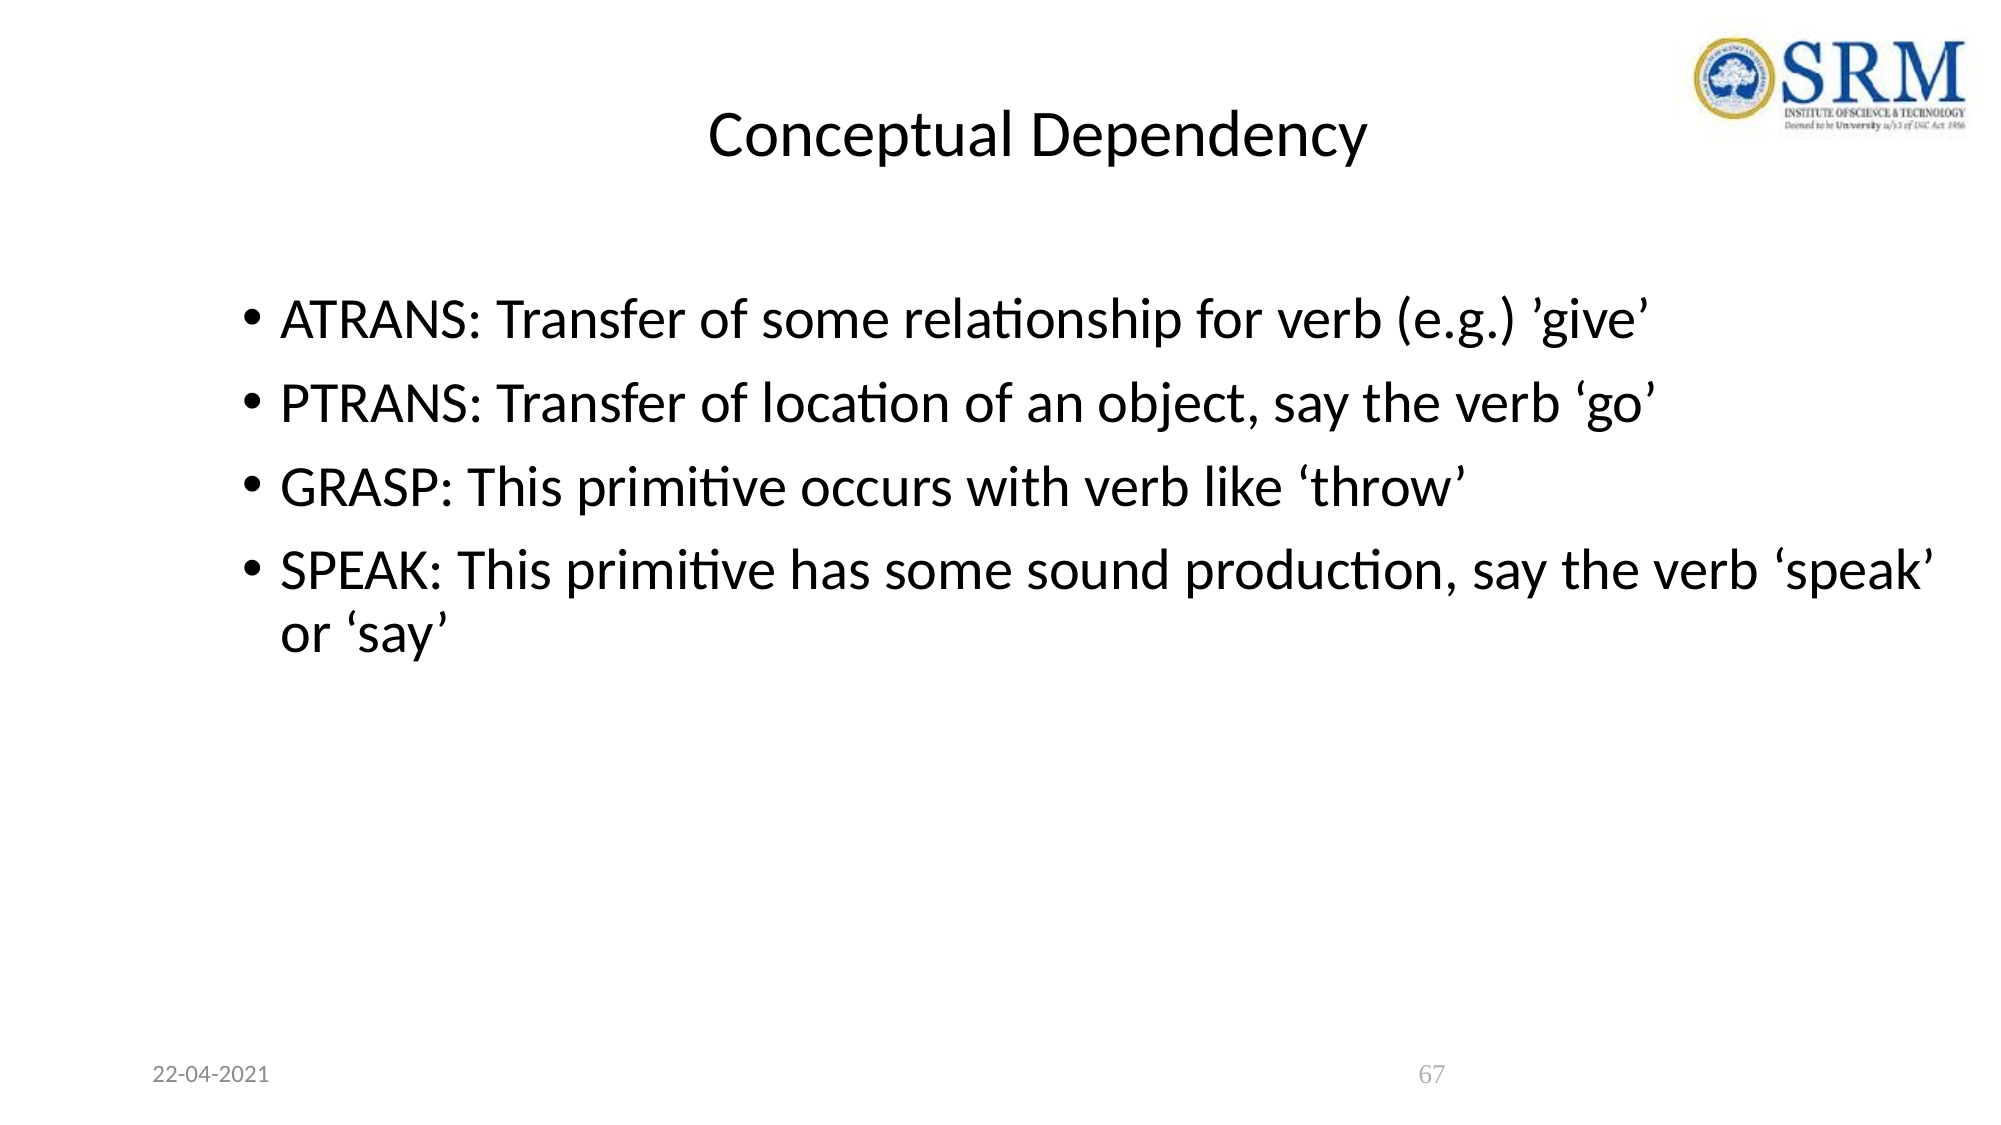

# Conceptual Dependency
ATRANS: Transfer of some relationship for verb (e.g.) ’give’
PTRANS: Transfer of location of an object, say the verb ‘go’
GRASP: This primitive occurs with verb like ‘throw’
SPEAK: This primitive has some sound production, say the verb ‘speak’ or ‘say’

22-04-2021
67